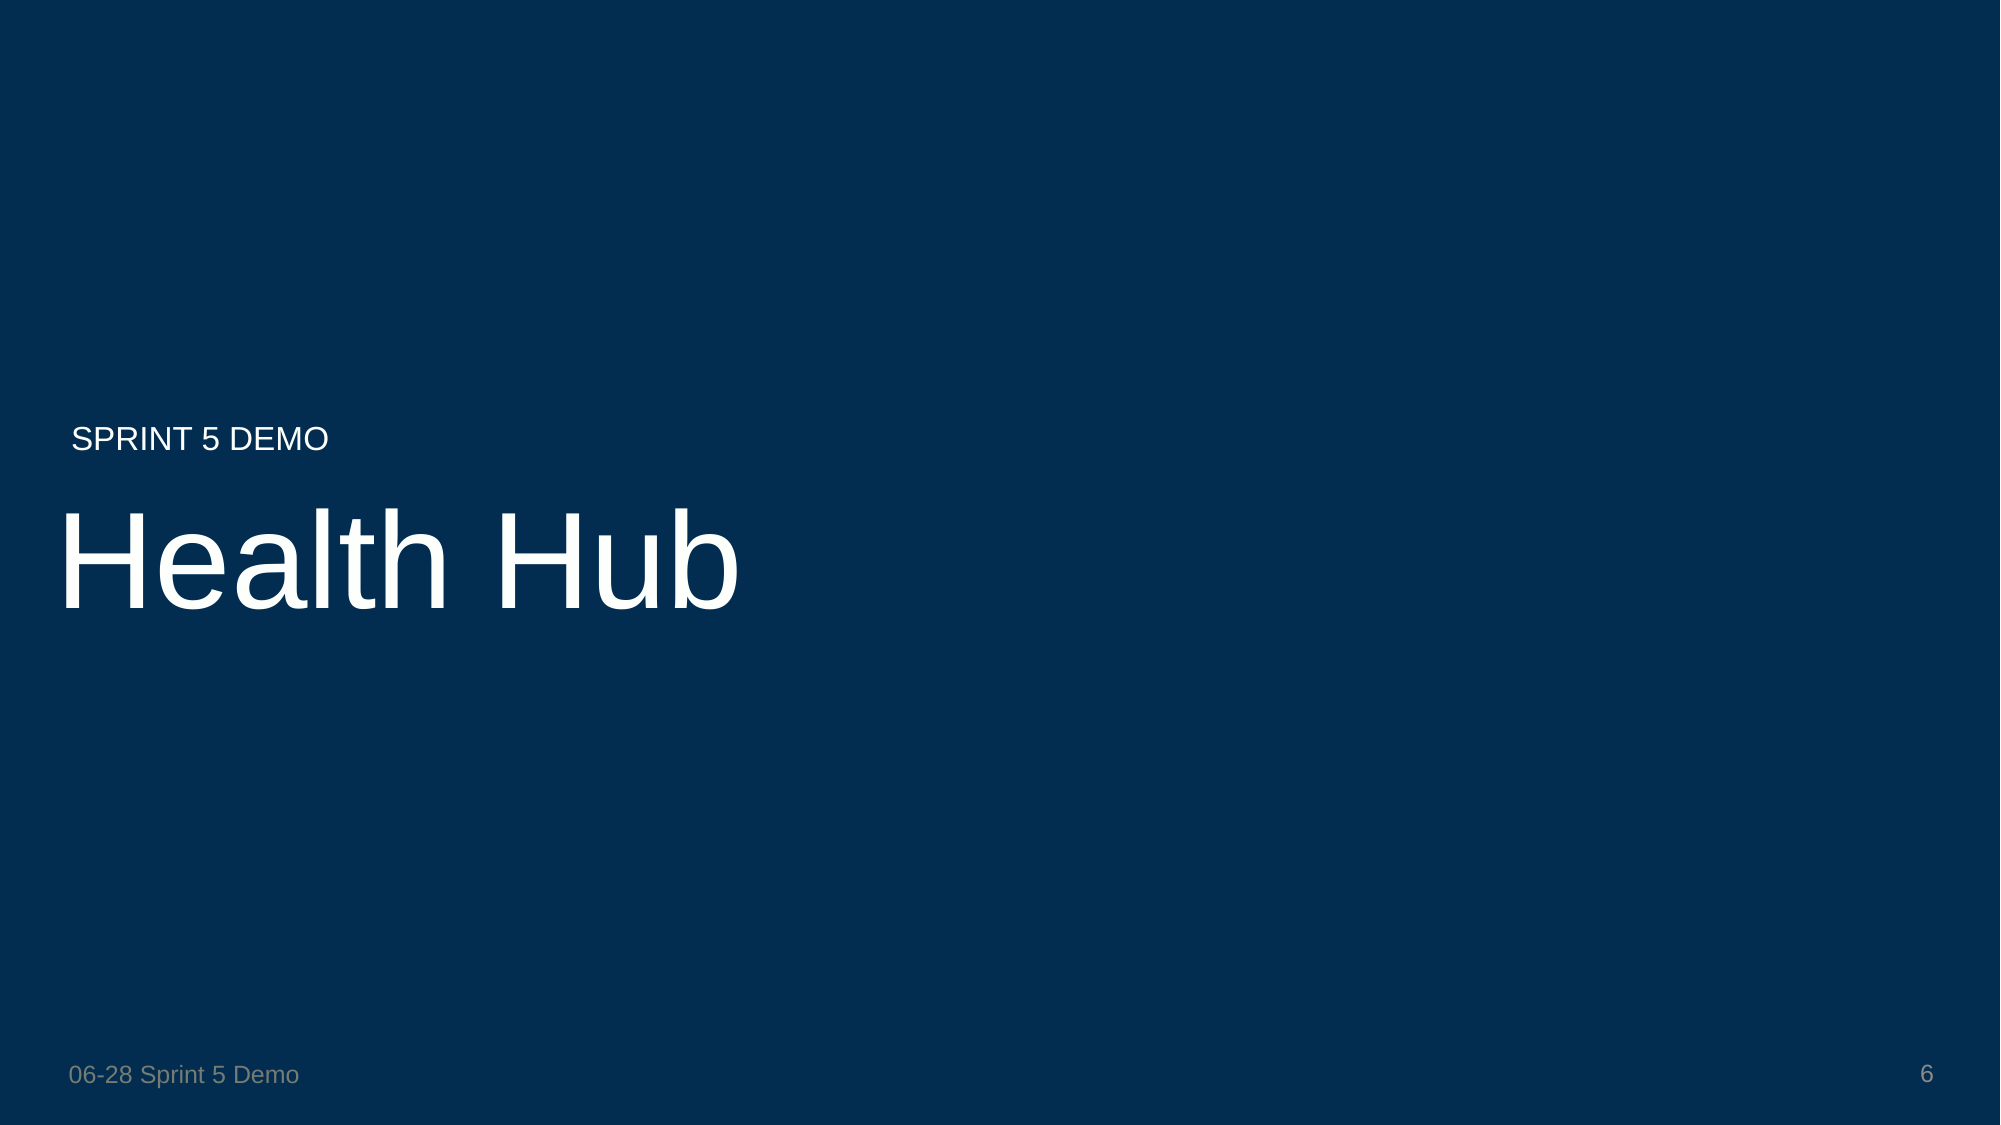

SPRINT 5 DEMO
# Health Hub
6
06-28 Sprint 5 Demo